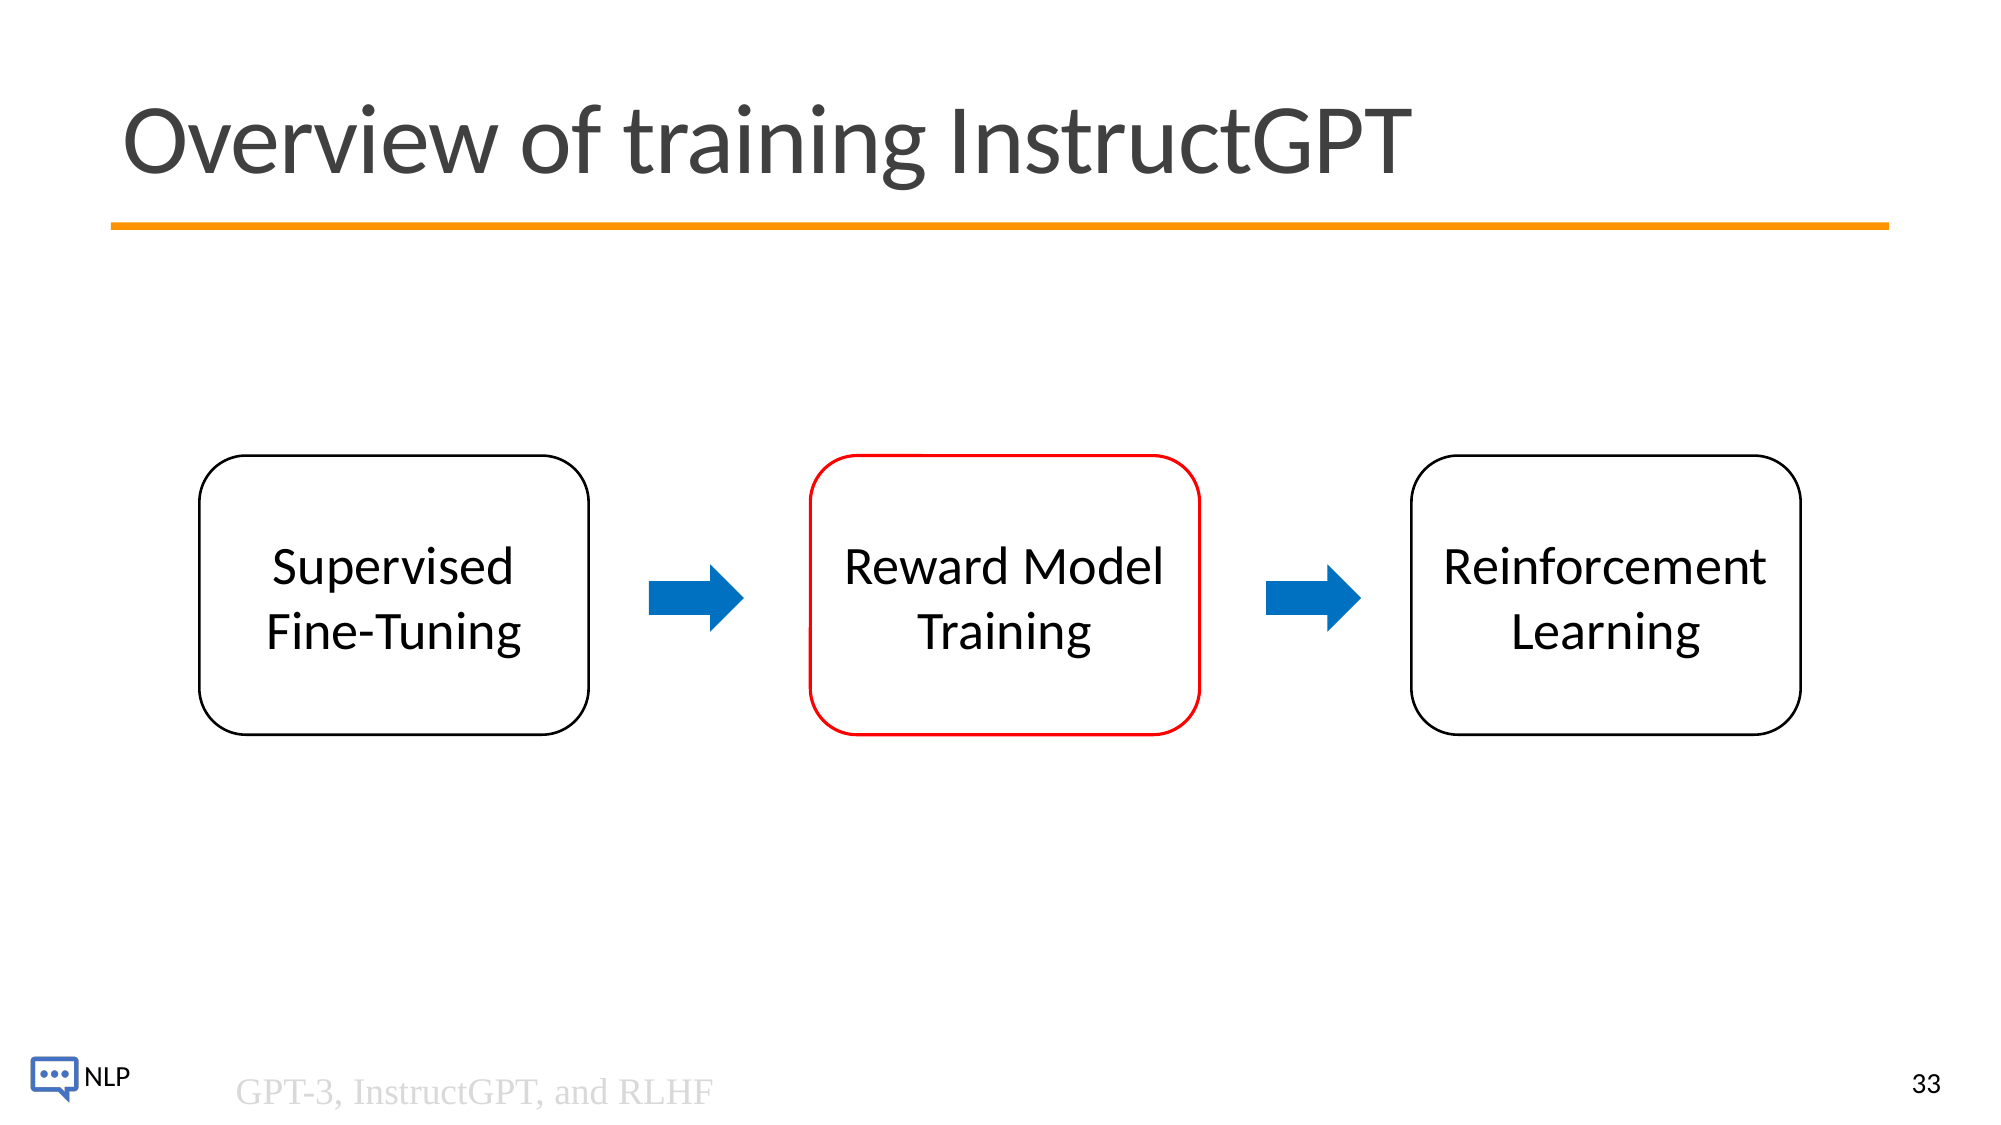

# Overview of training InstructGPT
Supervised Fine-Tuning
Reward Model Training
Reinforcement Learning

33
GPT-3, InstructGPT, and RLHF